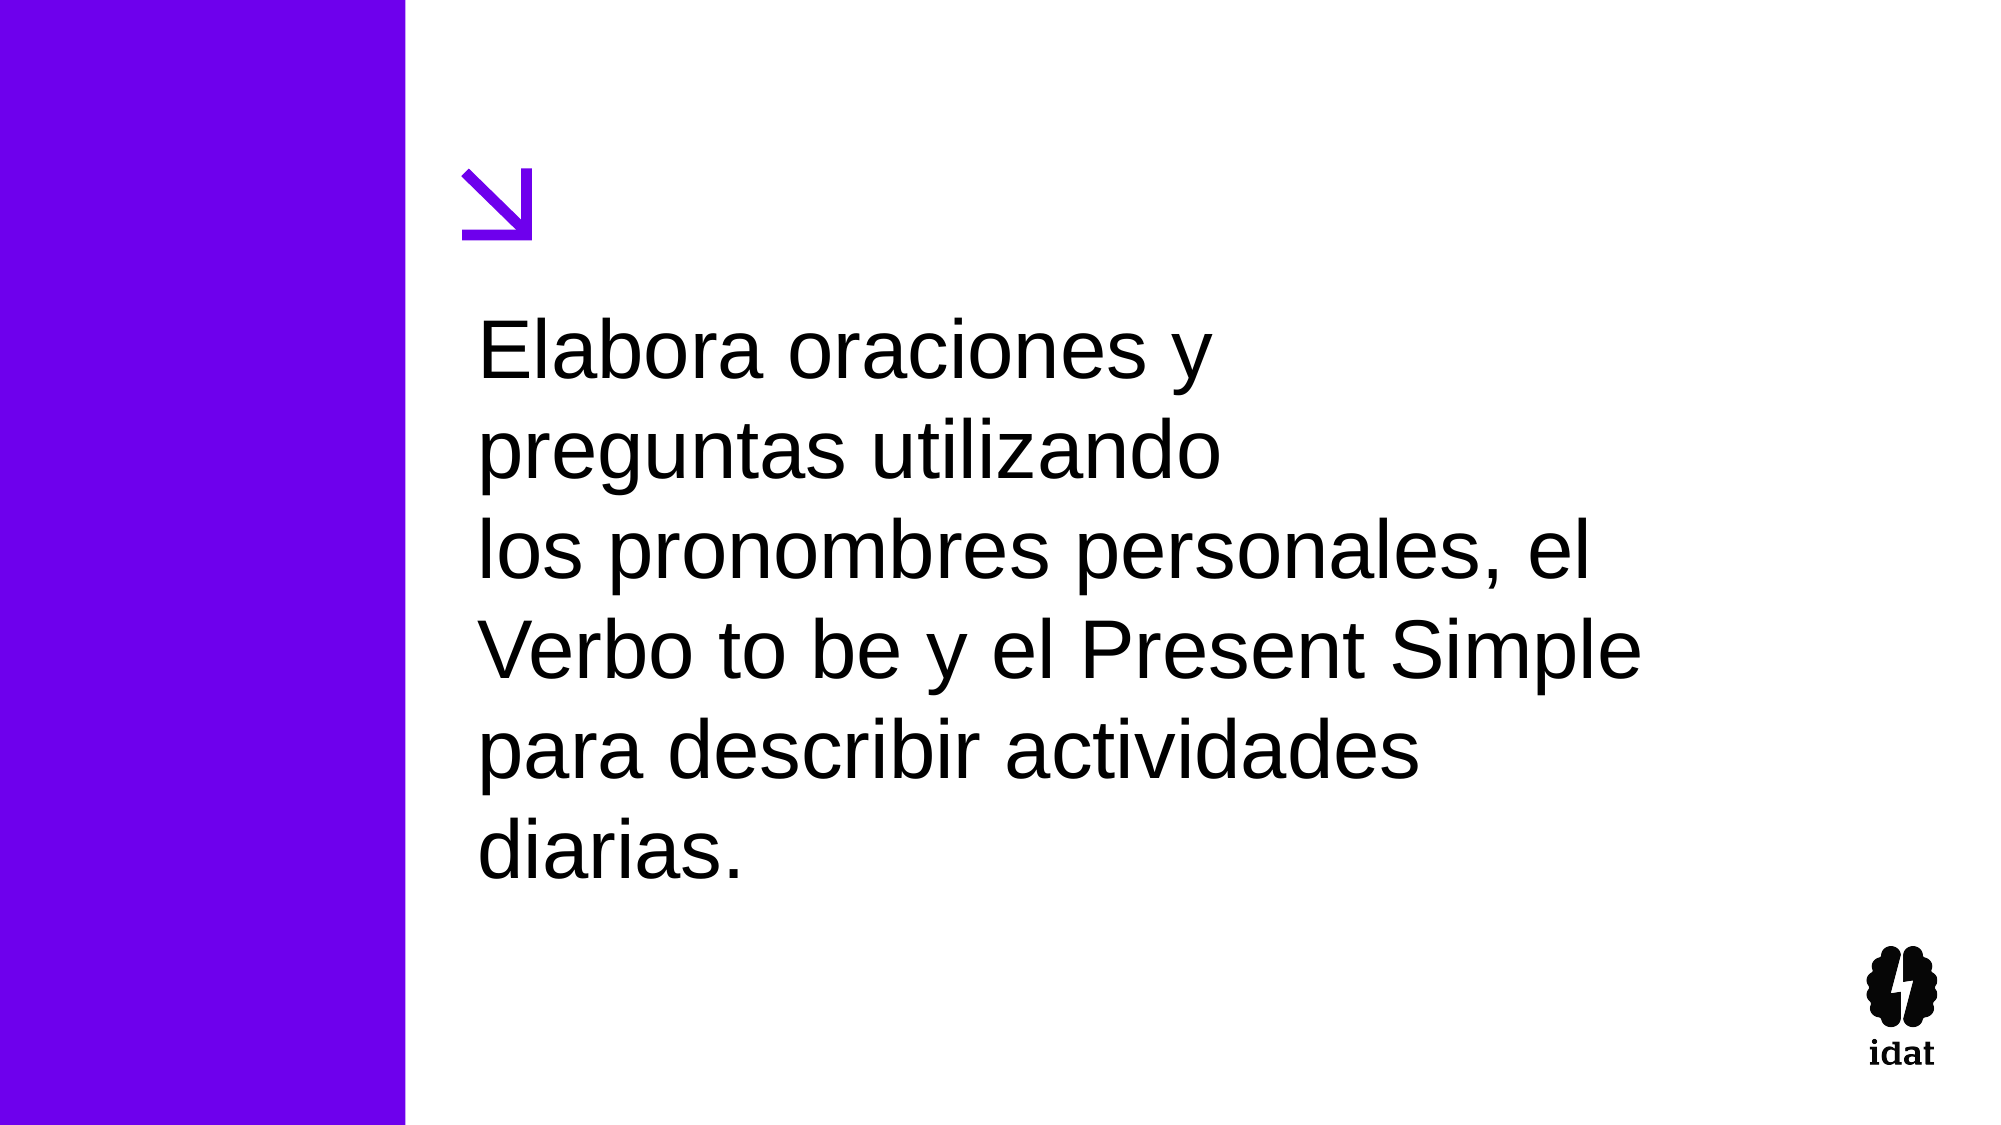

Elabora oraciones y preguntas utilizando los pronombres personales, el Verbo to be y el Present Simple para describir actividades diarias.